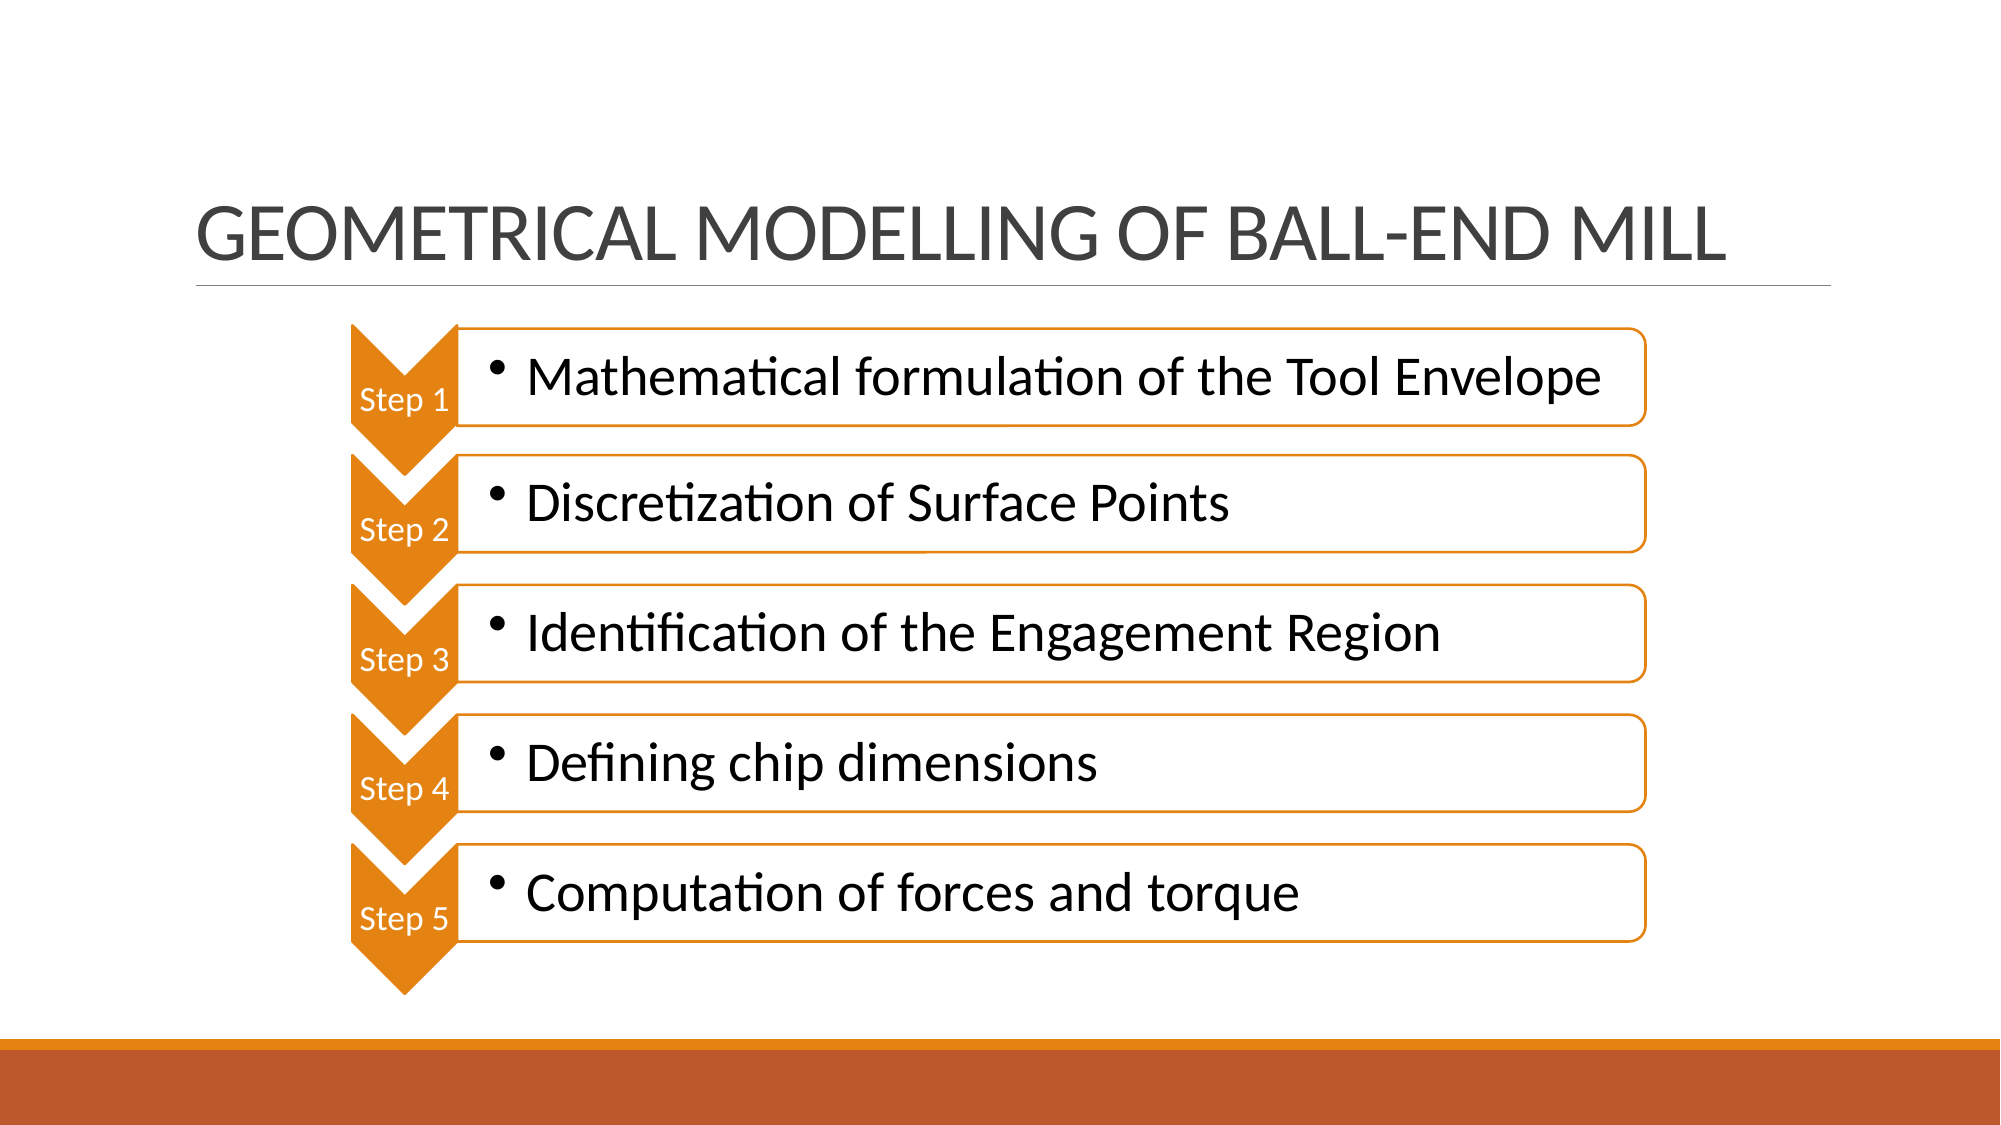

# GEOMETRICAL MODELLING OF BALL-END MILL
Step 1
Mathematical formulation of the Tool Envelope
Step 2
Discretization of Surface Points
Step 3
Identification of the Engagement Region
Step 4
Defining chip dimensions
Step 5
Computation of forces and torque